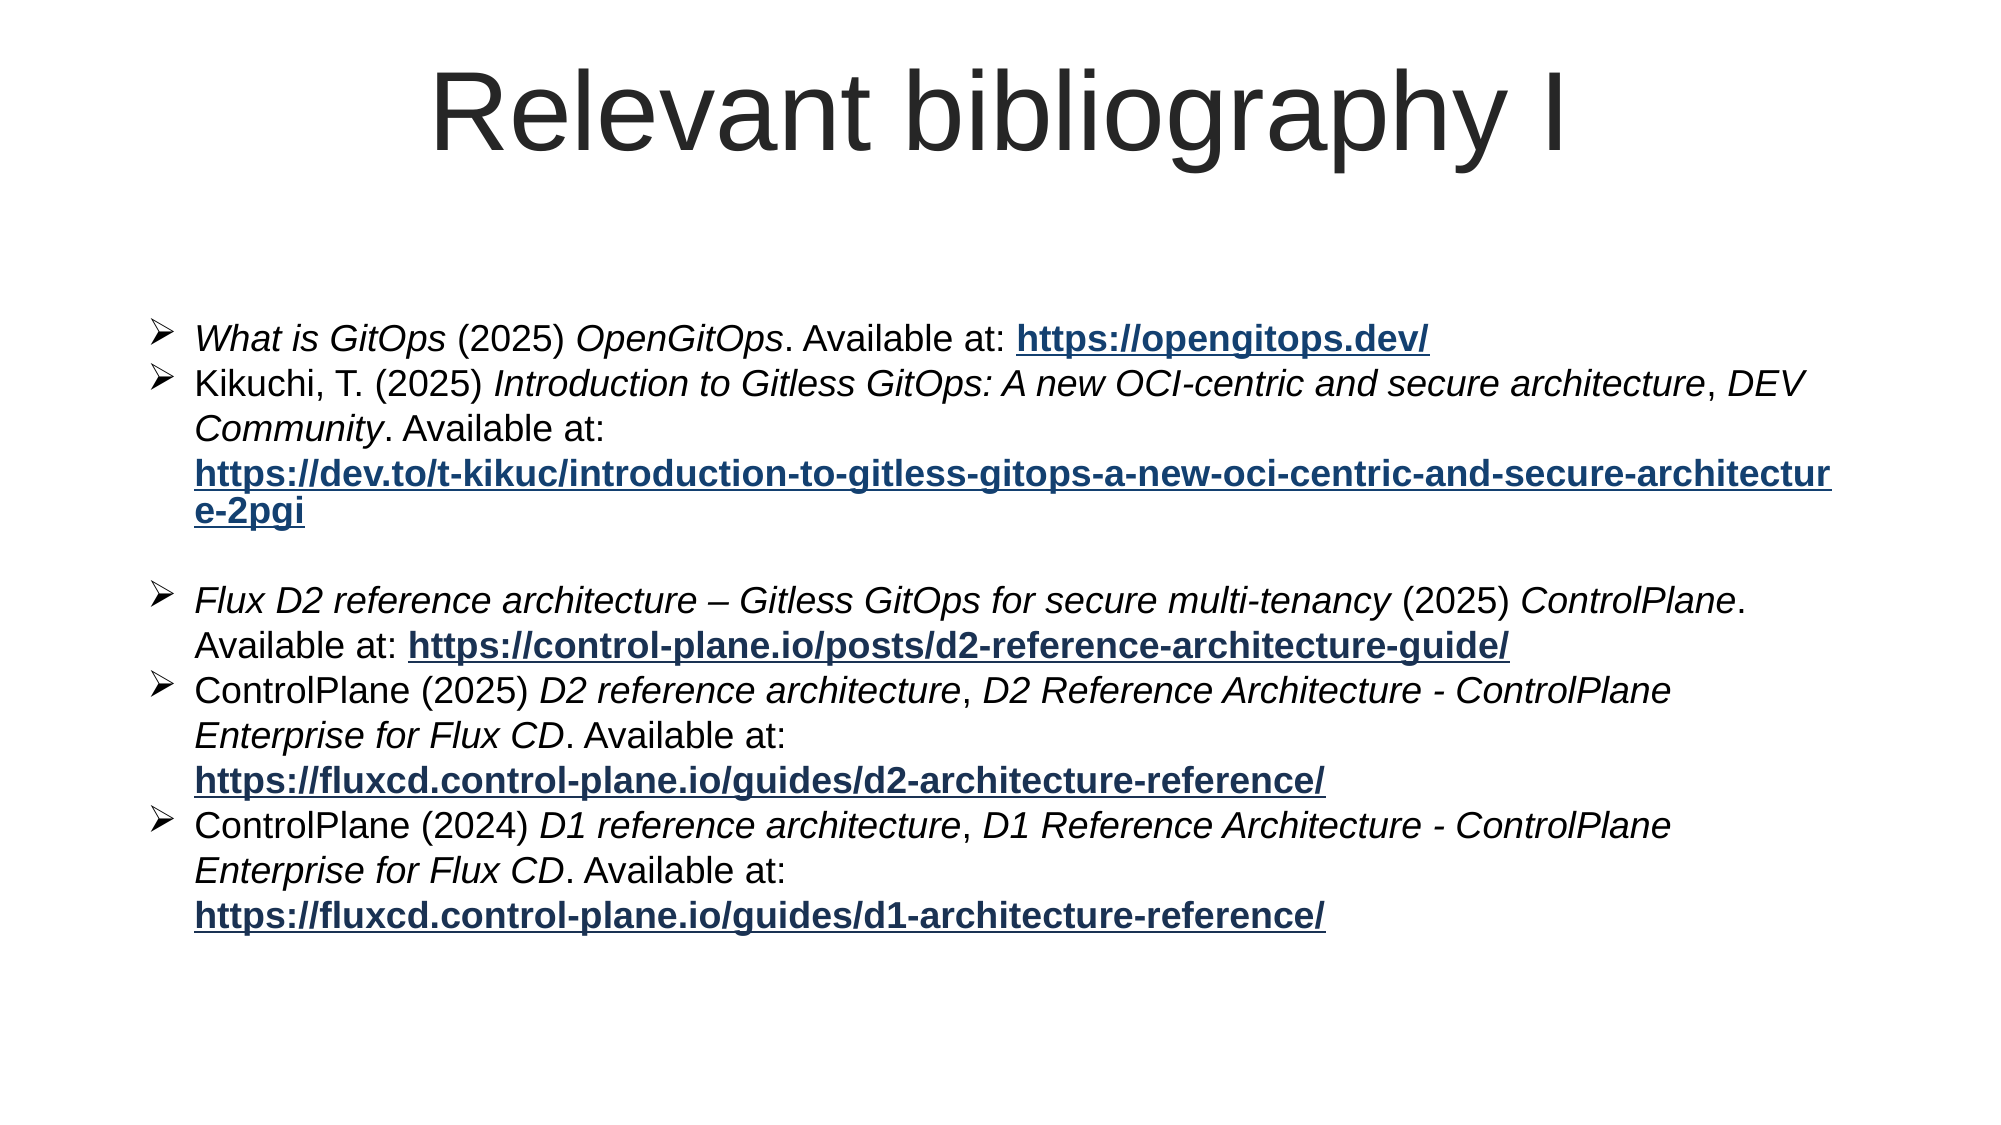

Relevant bibliography I
What is GitOps (2025) OpenGitOps. Available at: https://opengitops.dev/
Kikuchi, T. (2025) Introduction to Gitless GitOps: A new OCI-centric and secure architecture, DEV Community. Available at: https://dev.to/t-kikuc/introduction-to-gitless-gitops-a-new-oci-centric-and-secure-architecture-2pgi
Flux D2 reference architecture – Gitless GitOps for secure multi-tenancy (2025) ControlPlane. Available at: https://control-plane.io/posts/d2-reference-architecture-guide/
ControlPlane (2025) D2 reference architecture, D2 Reference Architecture - ControlPlane Enterprise for Flux CD. Available at: https://fluxcd.control-plane.io/guides/d2-architecture-reference/
ControlPlane (2024) D1 reference architecture, D1 Reference Architecture - ControlPlane Enterprise for Flux CD. Available at: https://fluxcd.control-plane.io/guides/d1-architecture-reference/